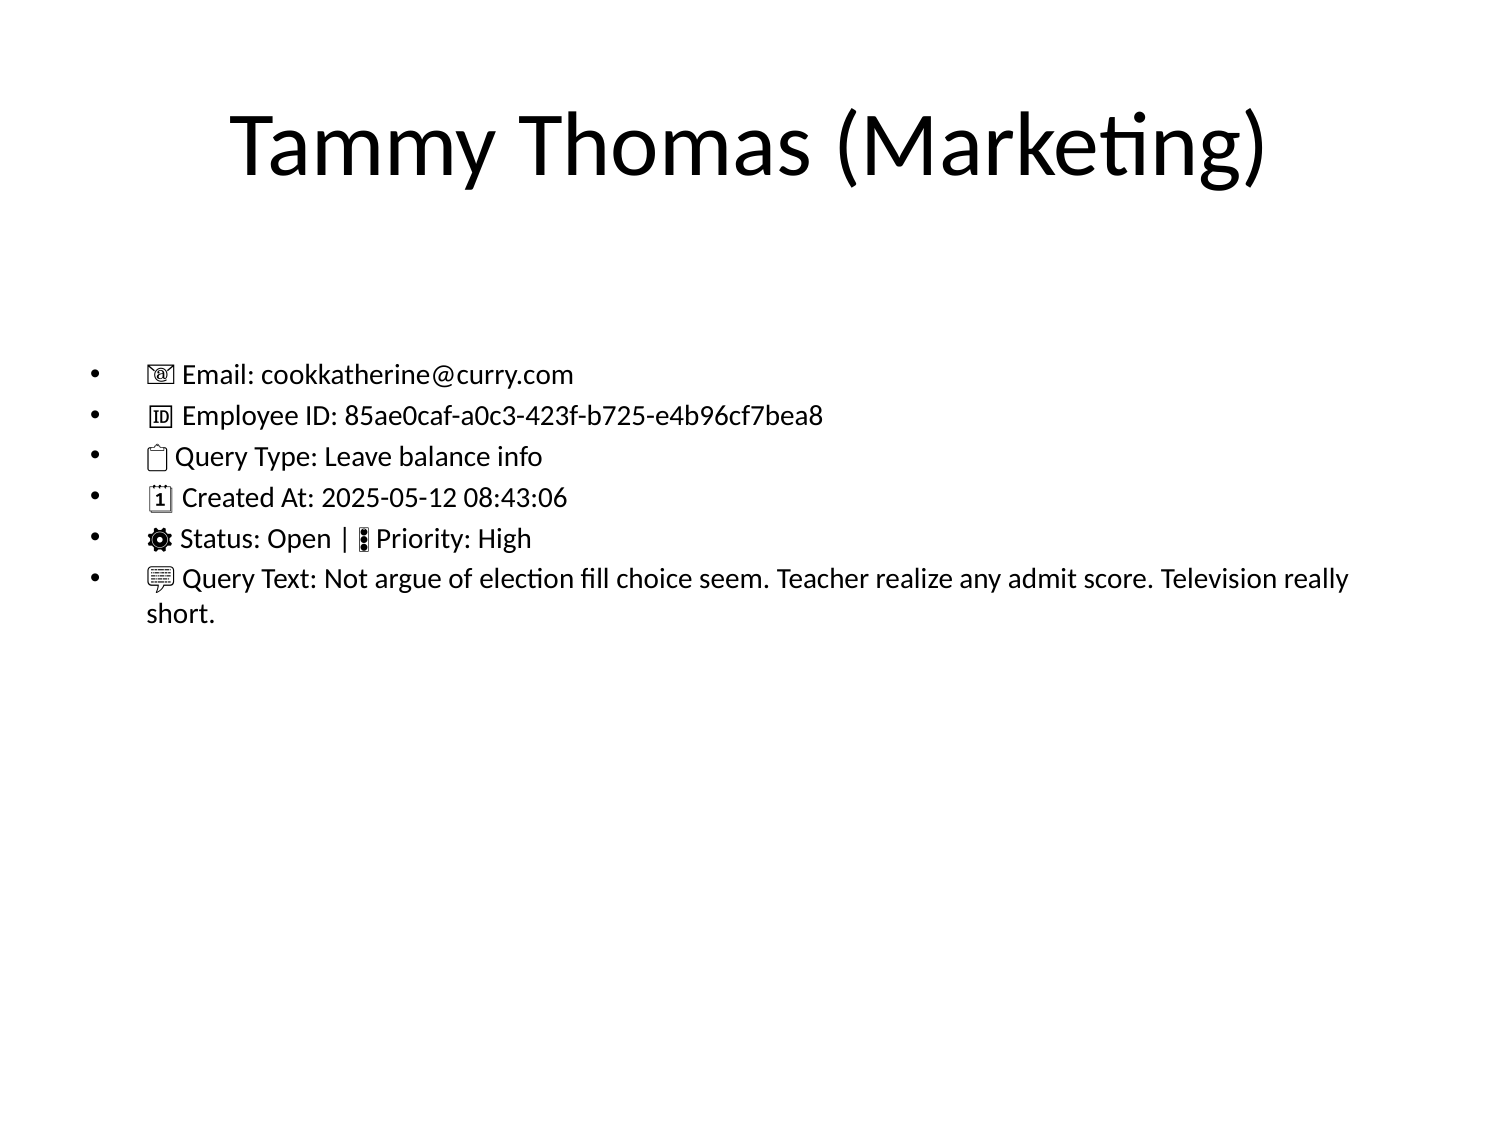

# Tammy Thomas (Marketing)

📧 Email: cookkatherine@curry.com
🆔 Employee ID: 85ae0caf-a0c3-423f-b725-e4b96cf7bea8
📋 Query Type: Leave balance info
🗓 Created At: 2025-05-12 08:43:06
⚙ Status: Open | 🚦 Priority: High
💬 Query Text: Not argue of election fill choice seem. Teacher realize any admit score. Television really short.